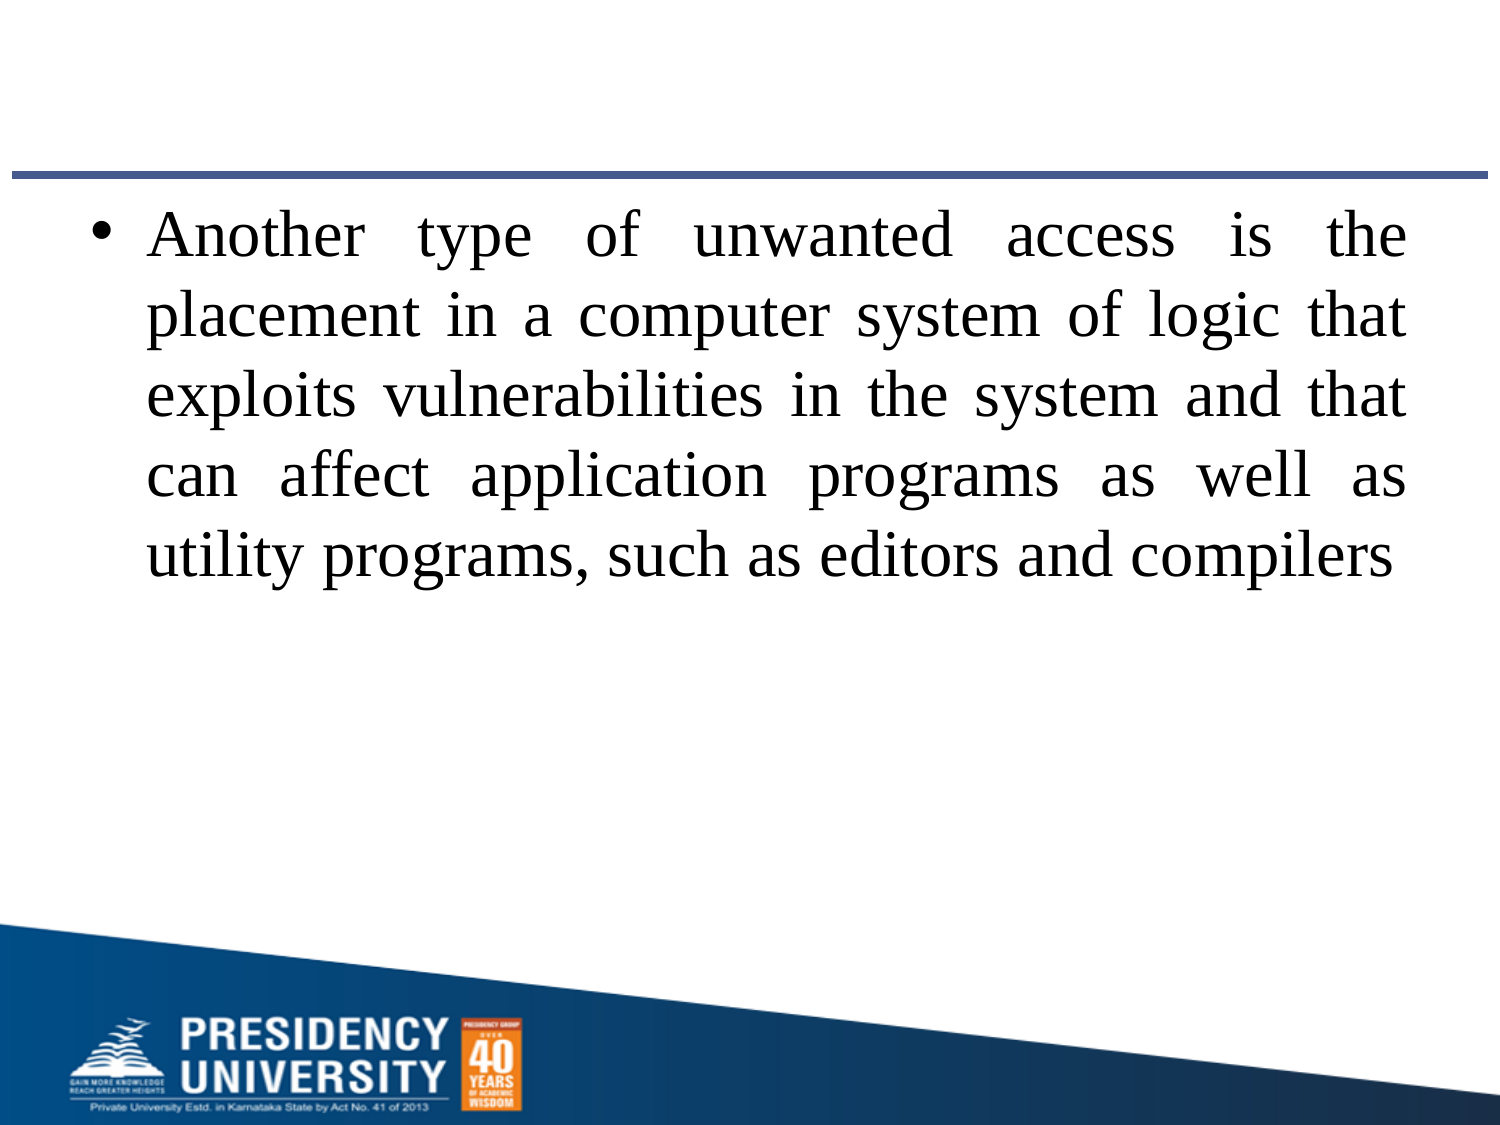

#
Another type of unwanted access is the placement in a computer system of logic that exploits vulnerabilities in the system and that can affect application programs as well as utility programs, such as editors and compilers

19